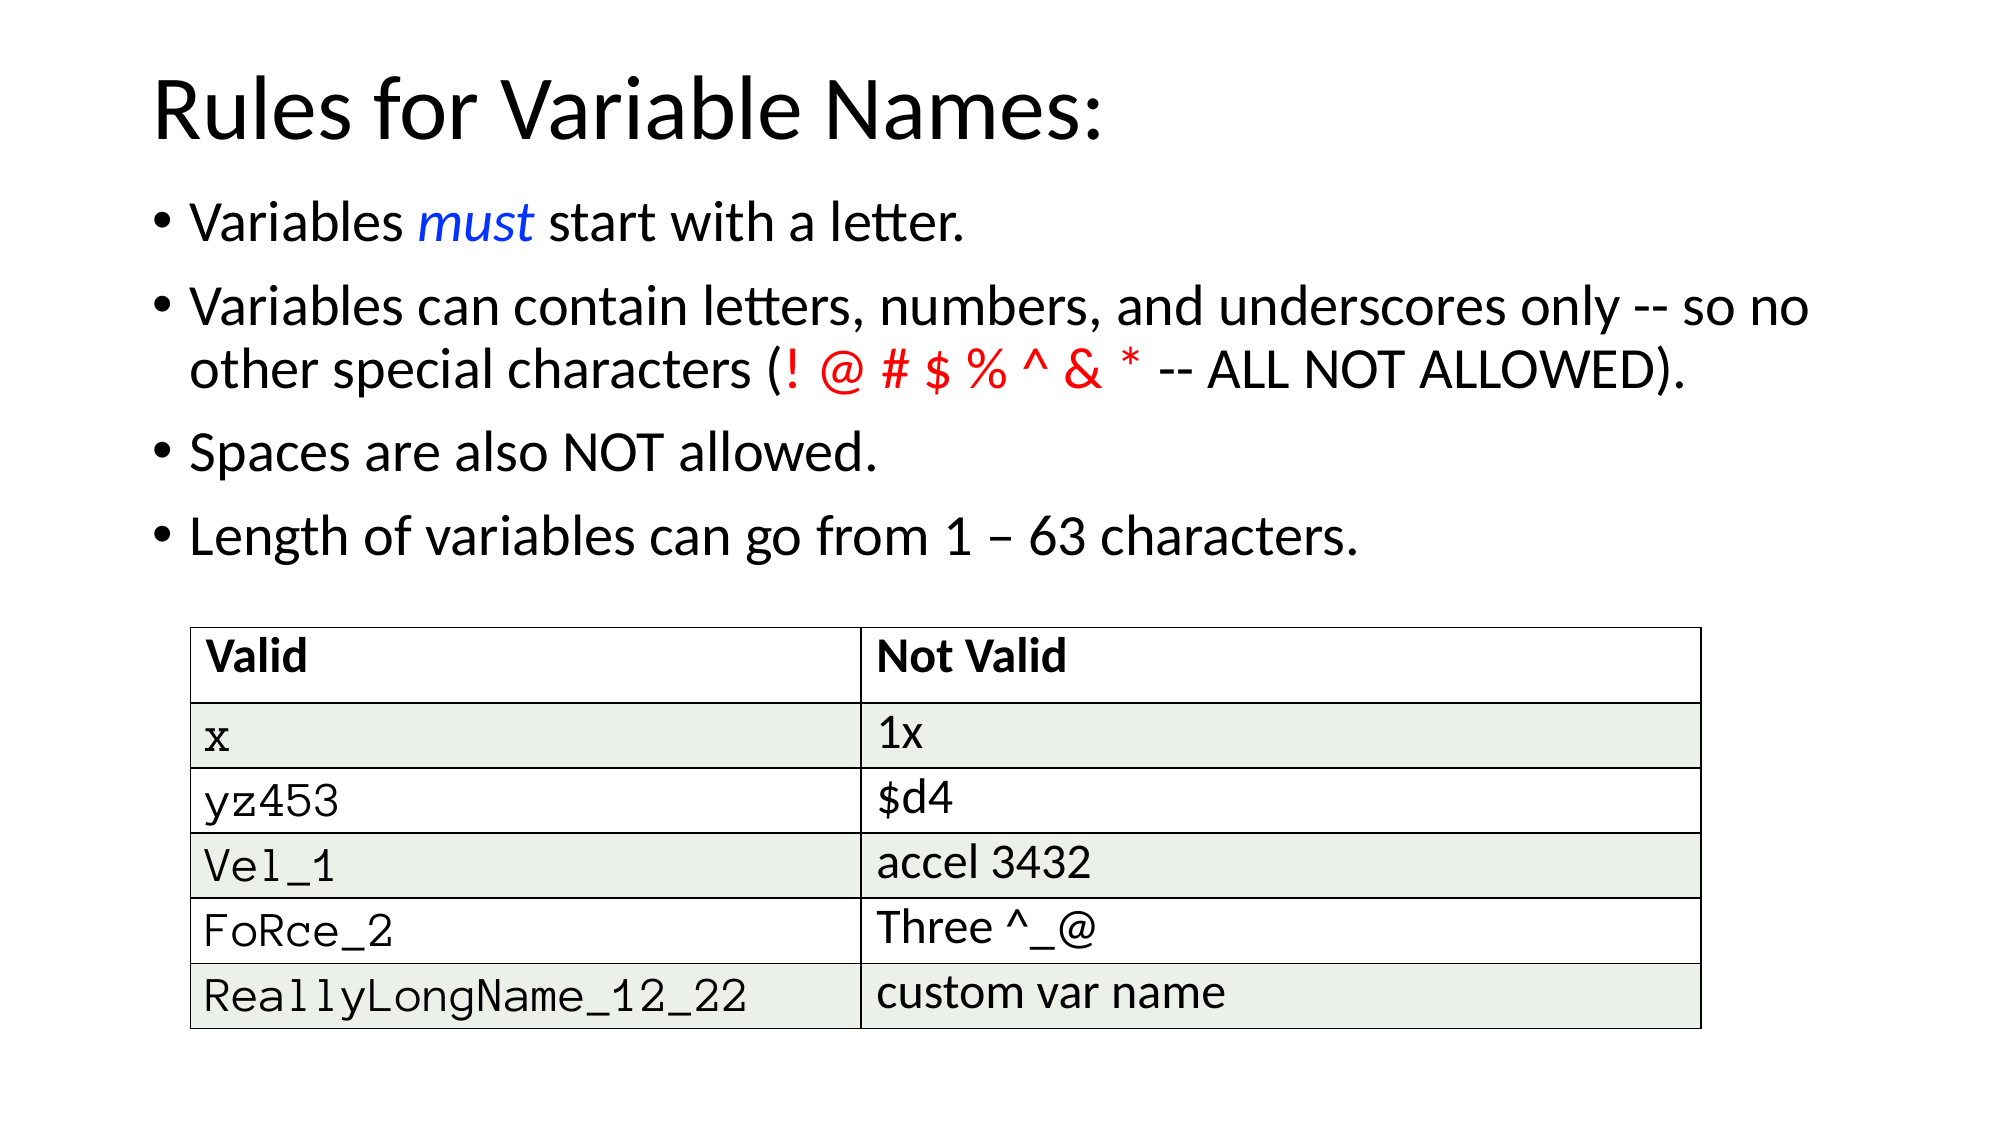

# Rules for Variable Names:
Variables must start with a letter.
Variables can contain letters, numbers, and underscores only -- so no other special characters (! @ # $ % ^ & * -- ALL NOT ALLOWED).
Spaces are also NOT allowed.
Length of variables can go from 1 – 63 characters.

| Valid | Not Valid |
| --- | --- |
| x | 1x |
| yz453 | $d4 |
| Vel\_1 | accel 3432 |
| FoRce\_2 | Three ^\_@ |
| ReallyLongName\_12\_22 | custom var name |